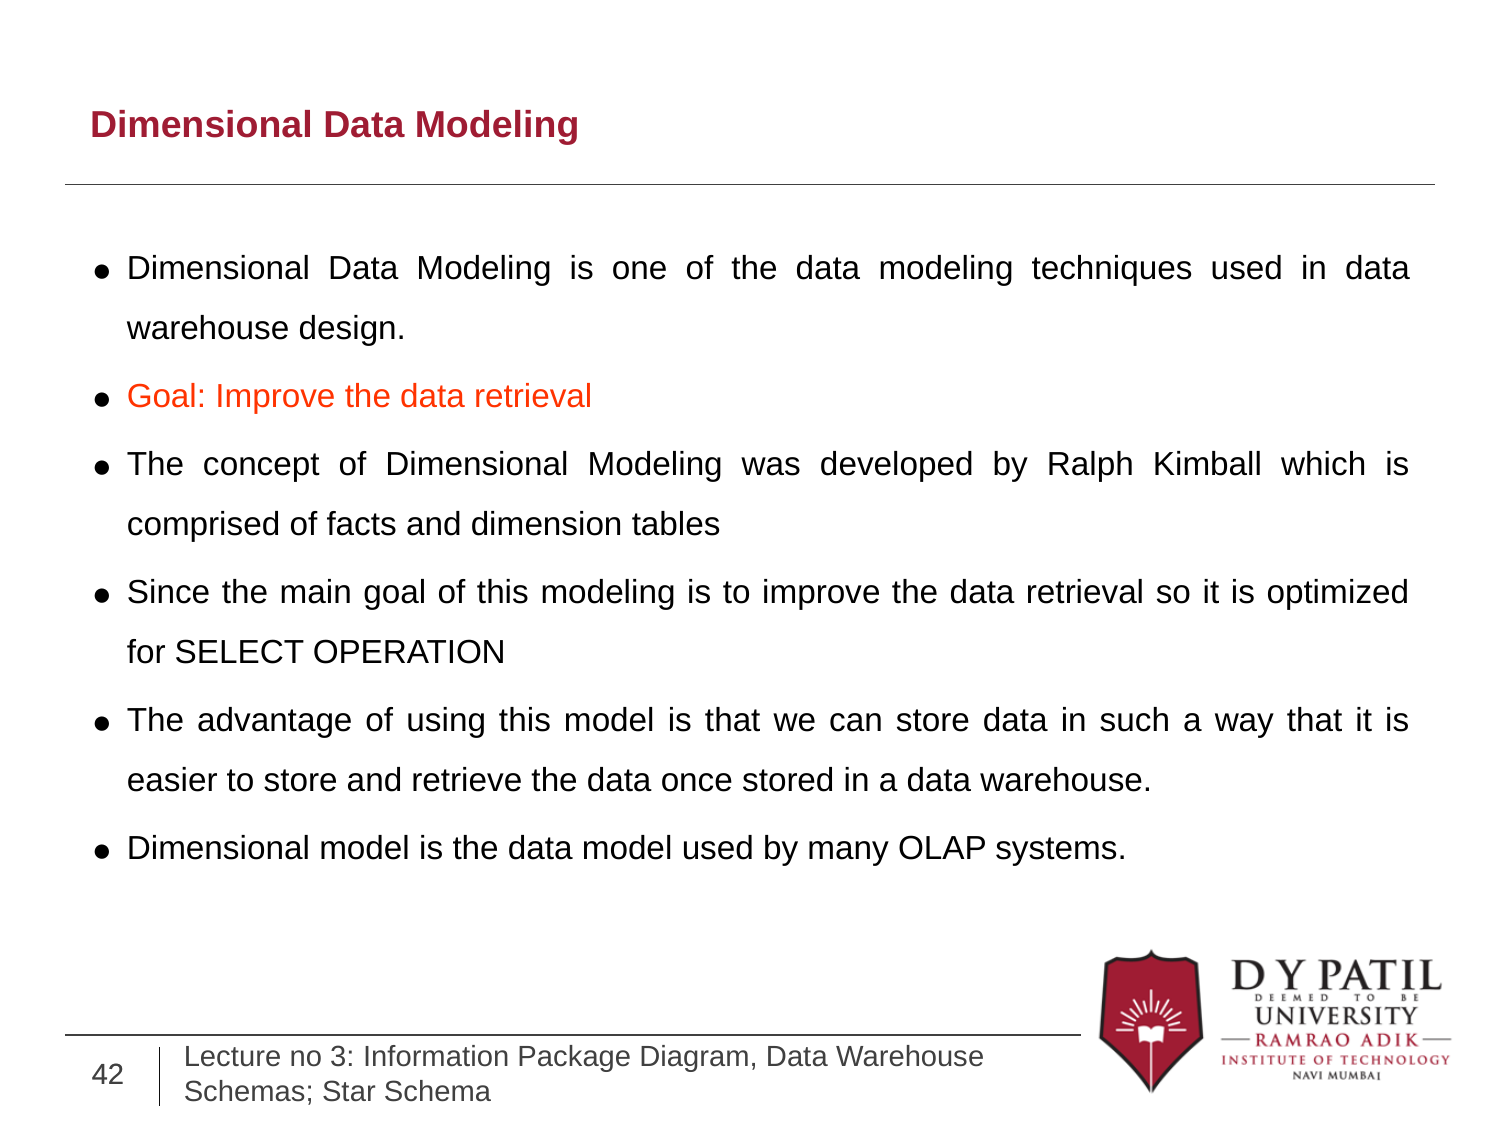

Dimensional Data Modeling
Dimensional Data Modeling is one of the data modeling techniques used in data warehouse design.
Goal: Improve the data retrieval
The concept of Dimensional Modeling was developed by Ralph Kimball which is comprised of facts and dimension tables
Since the main goal of this modeling is to improve the data retrieval so it is optimized for SELECT OPERATION
The advantage of using this model is that we can store data in such a way that it is easier to store and retrieve the data once stored in a data warehouse.
Dimensional model is the data model used by many OLAP systems.

42
42

Lecture no 3: Information Package Diagram, Data Warehouse  Schemas; Star Schema